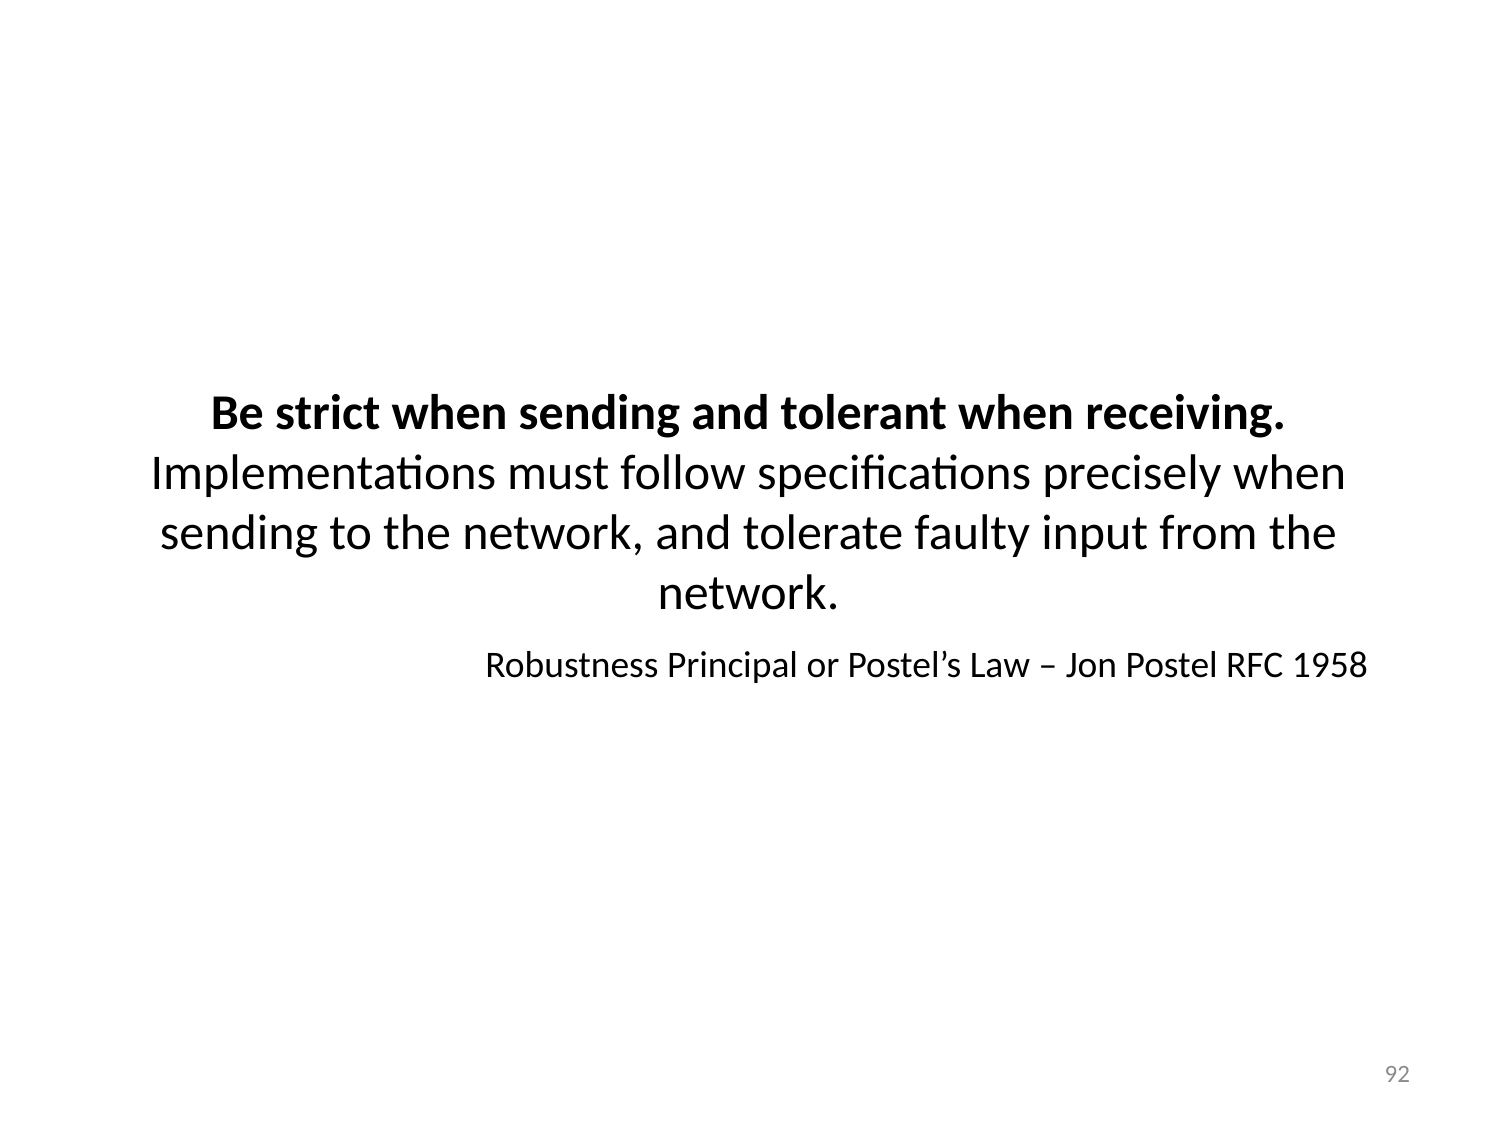

Be strict when sending and tolerant when receiving. Implementations must follow specifications precisely when sending to the network, and tolerate faulty input from the network.
Robustness Principal or Postel’s Law – Jon Postel RFC 1958
92